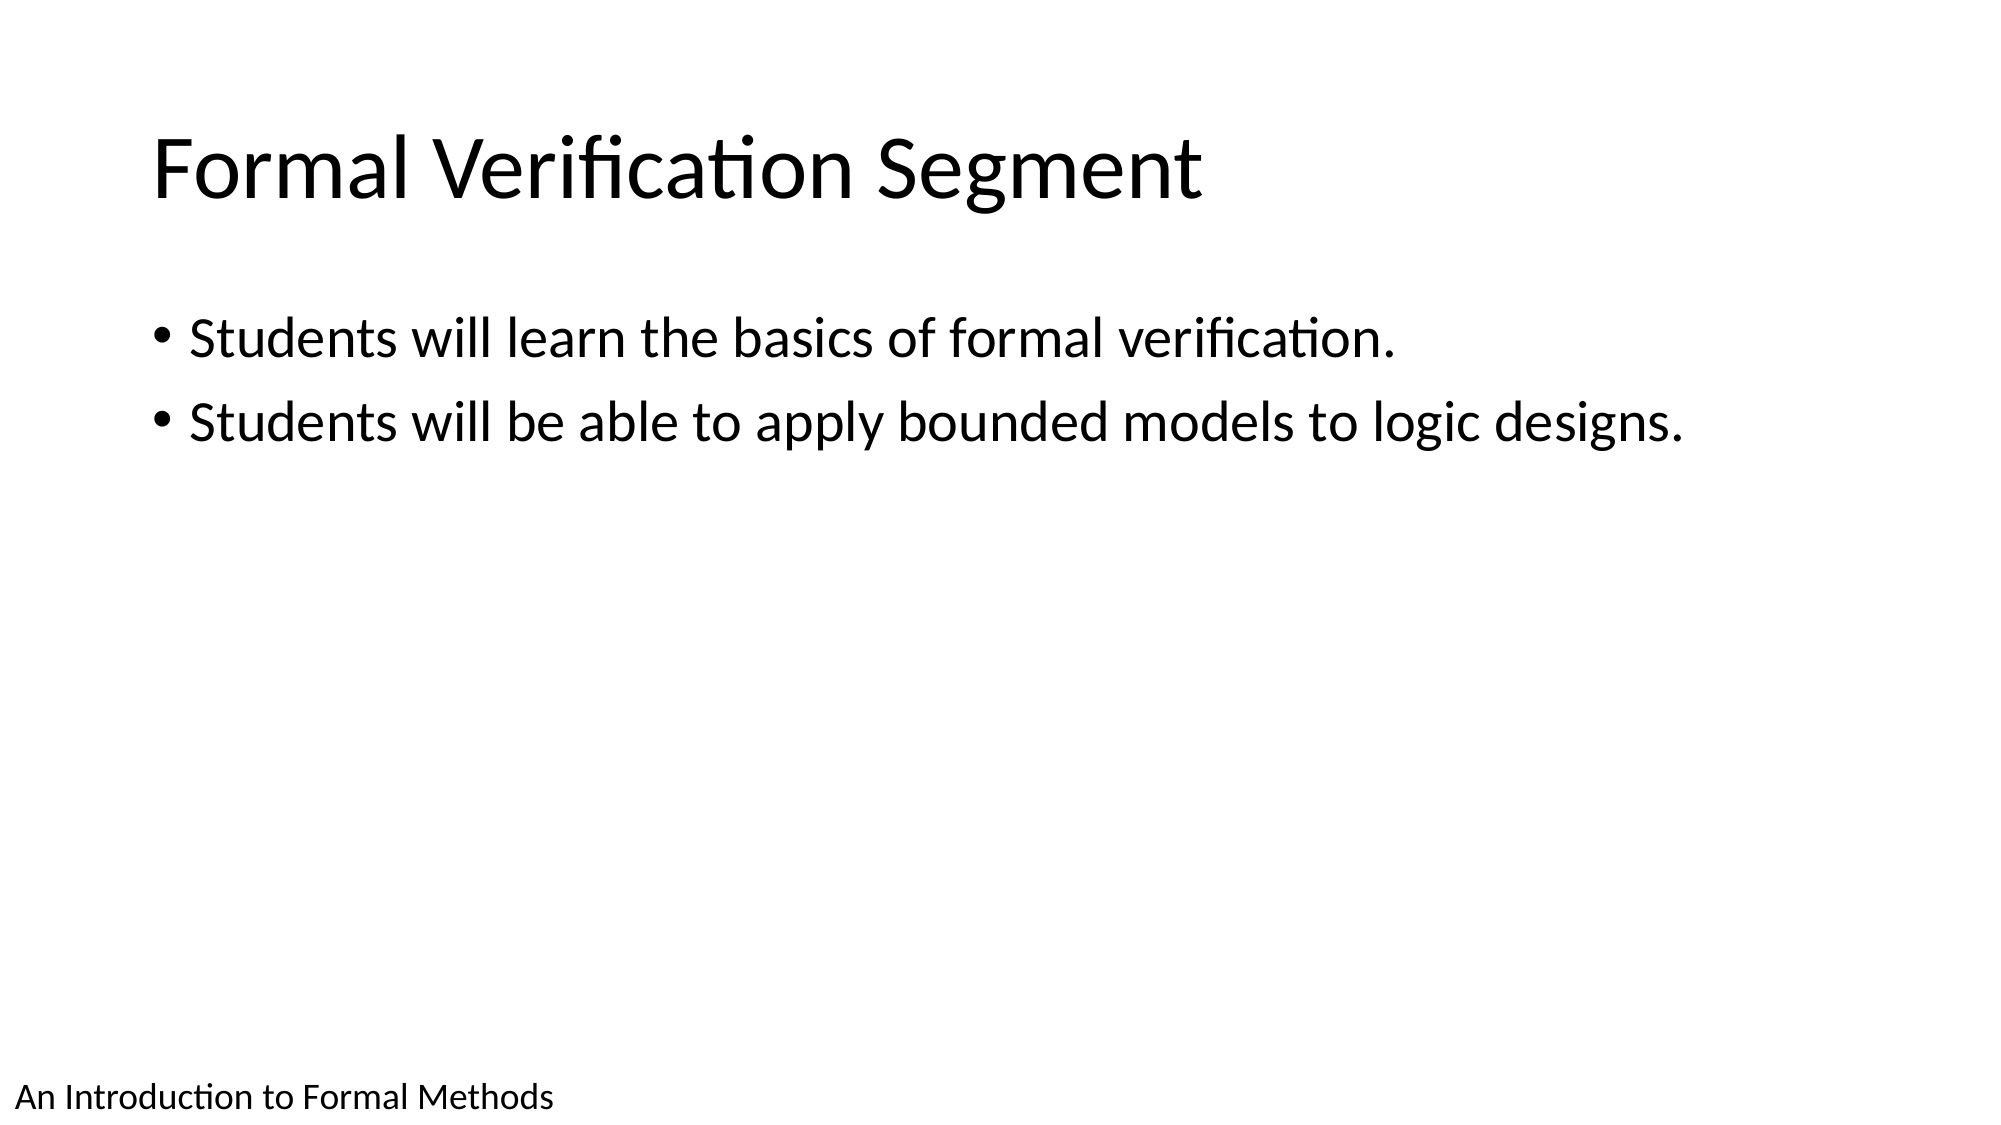

# Formal Verification Segment
Students will learn the basics of formal verification.
Students will be able to apply bounded models to logic designs.

An Introduction to Formal Methods